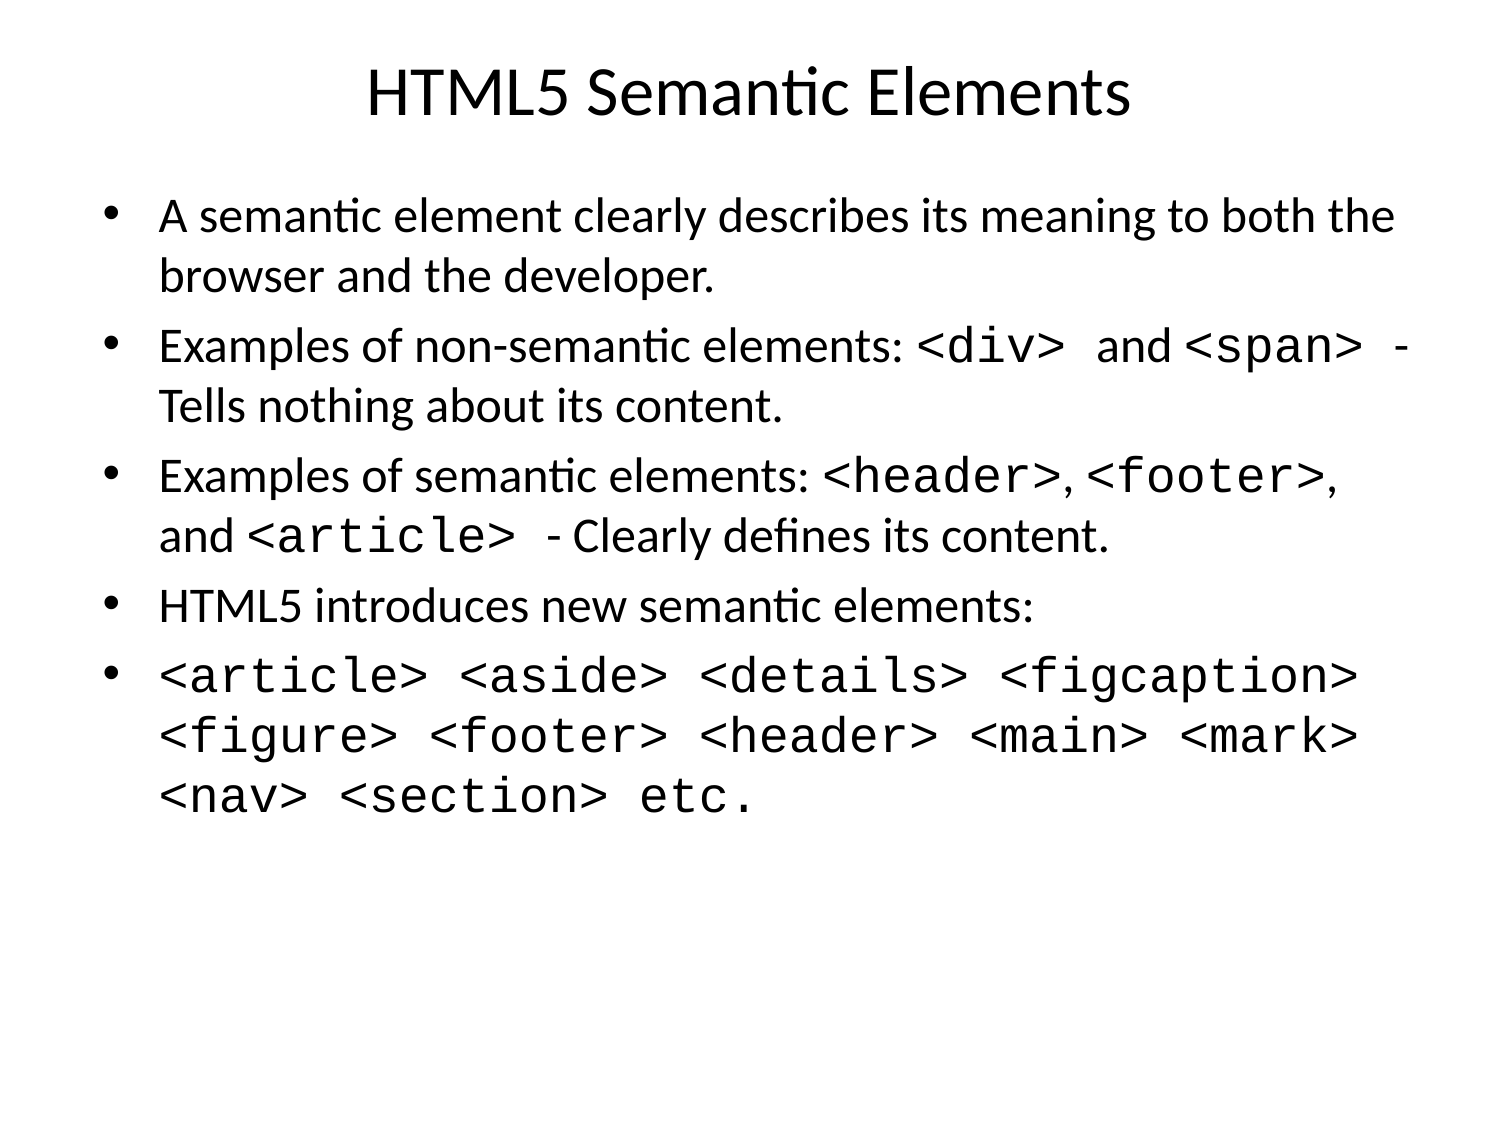

# HTML5 Semantic Elements
A semantic element clearly describes its meaning to both the browser and the developer.
Examples of non-semantic elements: <div> and <span> - Tells nothing about its content.
Examples of semantic elements: <header>, <footer>, and <article> - Clearly defines its content.
HTML5 introduces new semantic elements:
<article> <aside> <details> <figcaption> <figure> <footer> <header> <main> <mark> <nav> <section> etc.